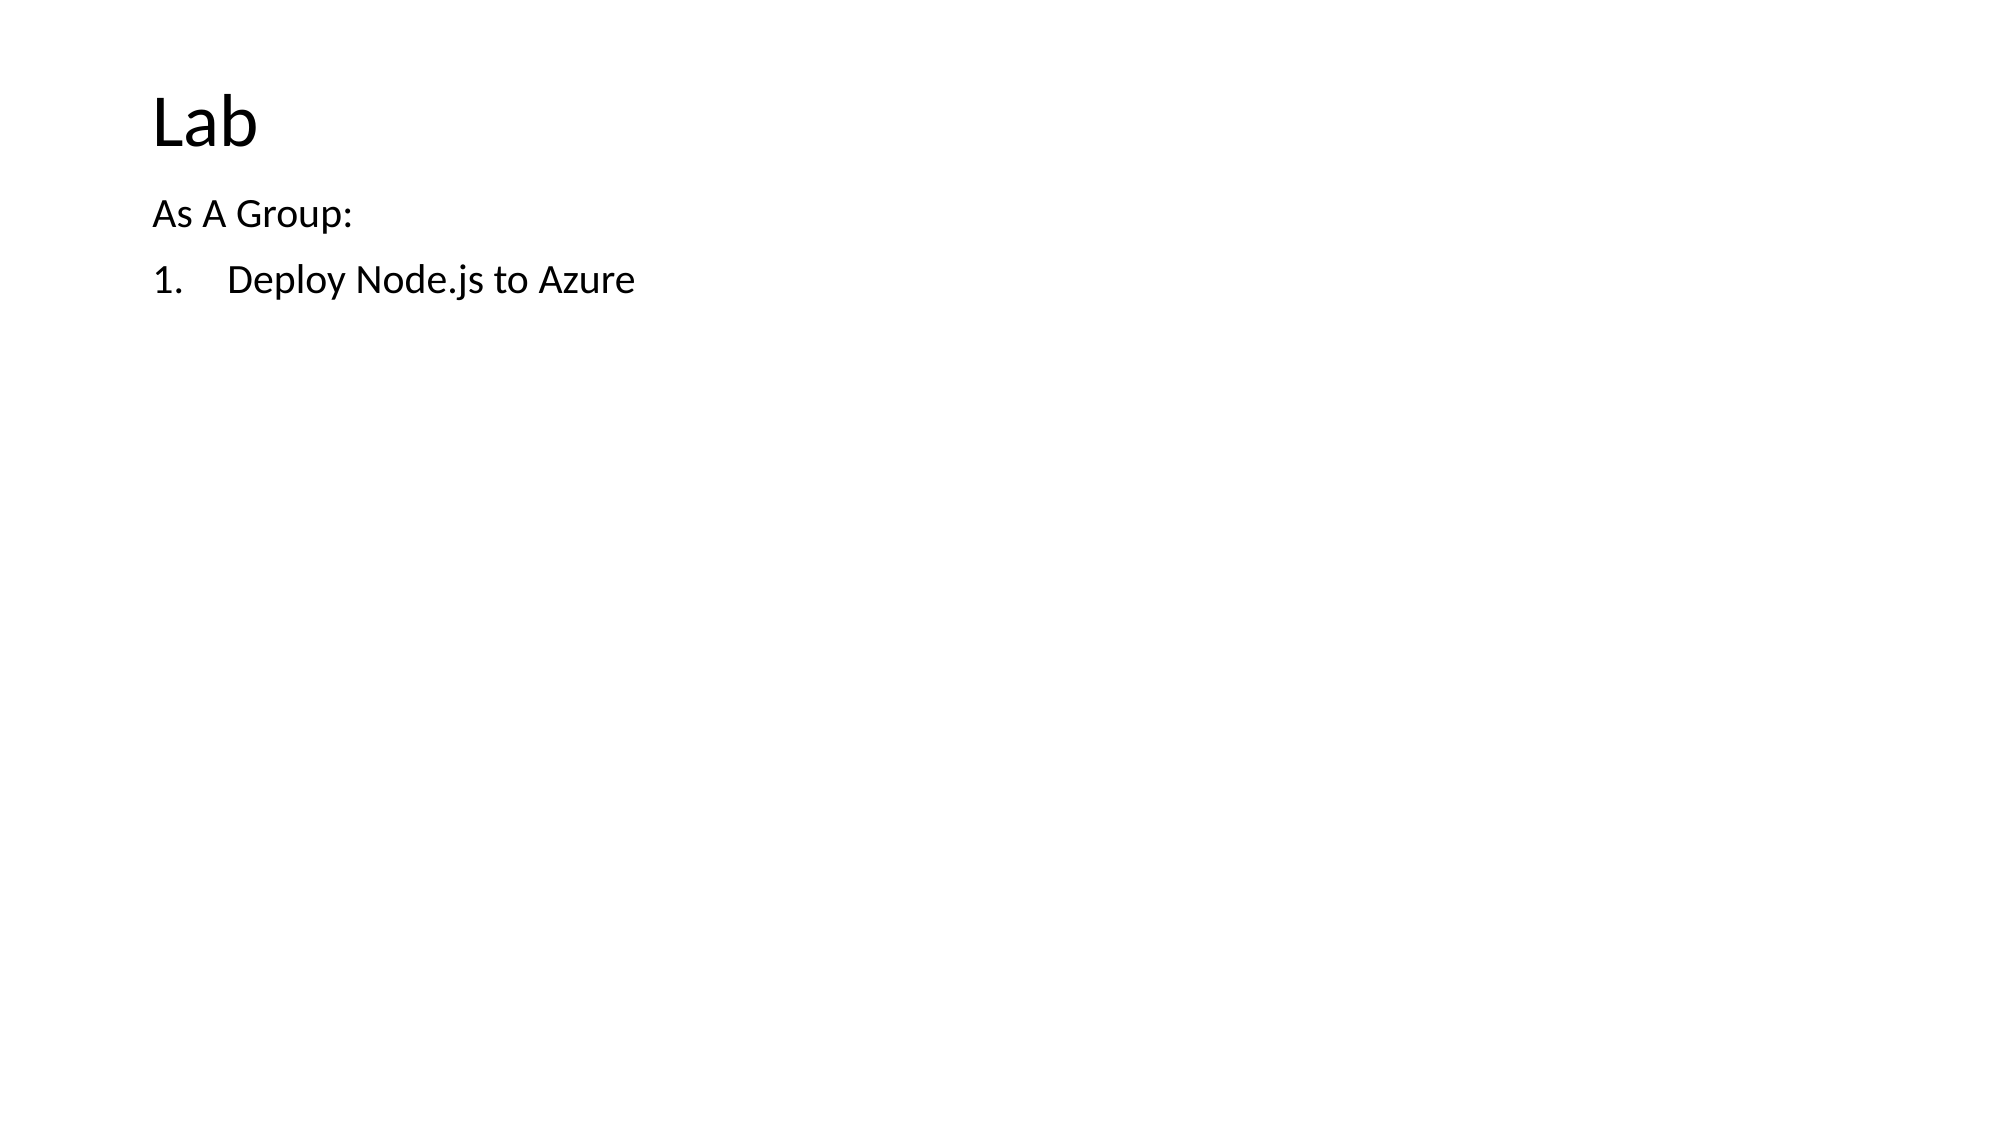

# Lab
As A Group:
Deploy Node.js to Azure